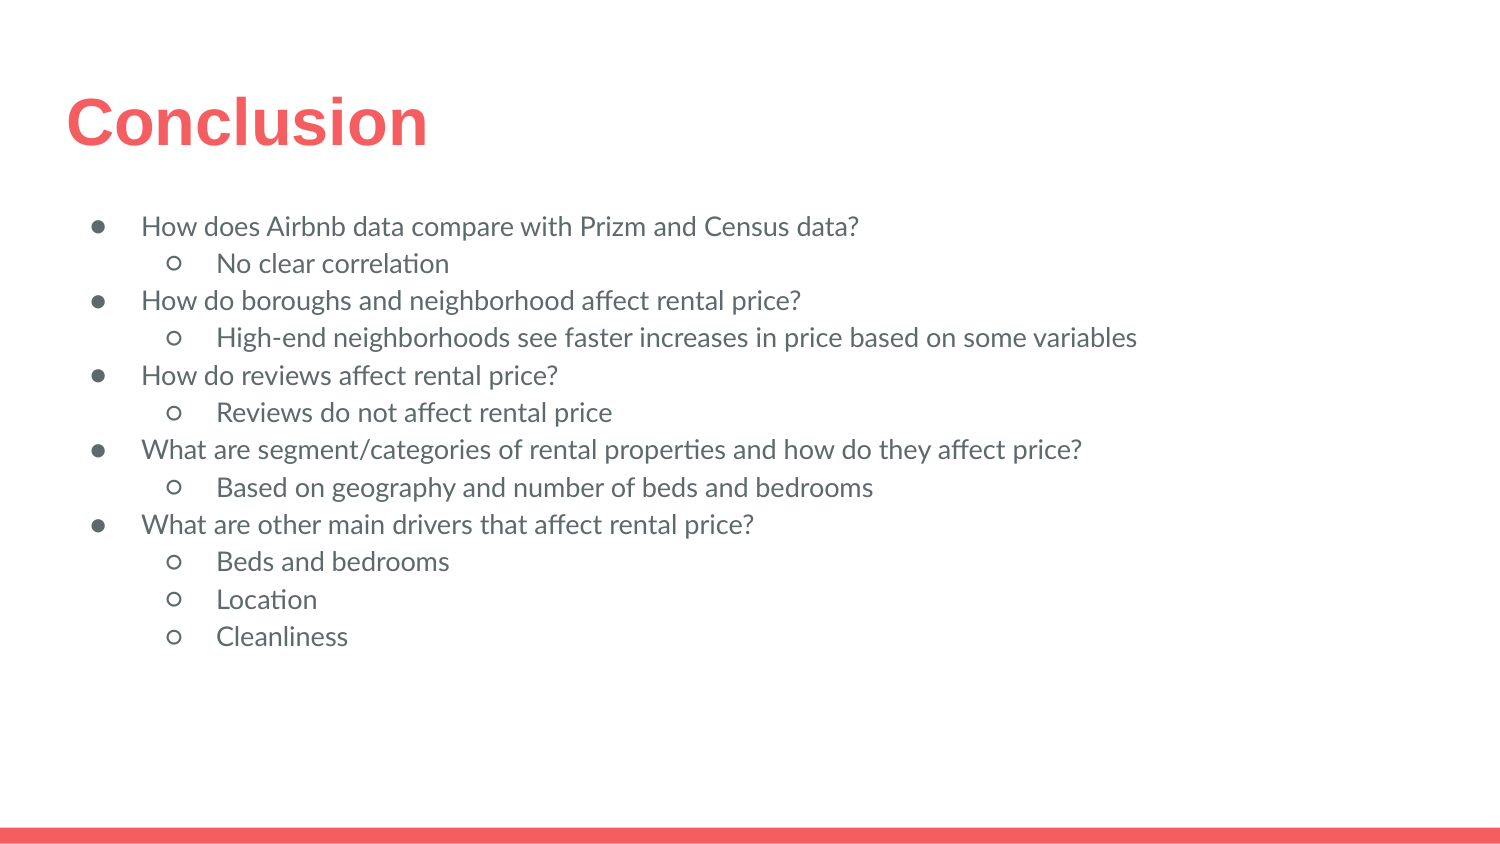

# Conclusion
How does Airbnb data compare with Prizm and Census data?
No clear correlation
How do boroughs and neighborhood affect rental price?
High-end neighborhoods see faster increases in price based on some variables
How do reviews affect rental price?
Reviews do not affect rental price
What are segment/categories of rental properties and how do they affect price?
Based on geography and number of beds and bedrooms
What are other main drivers that affect rental price?
Beds and bedrooms
Location
Cleanliness